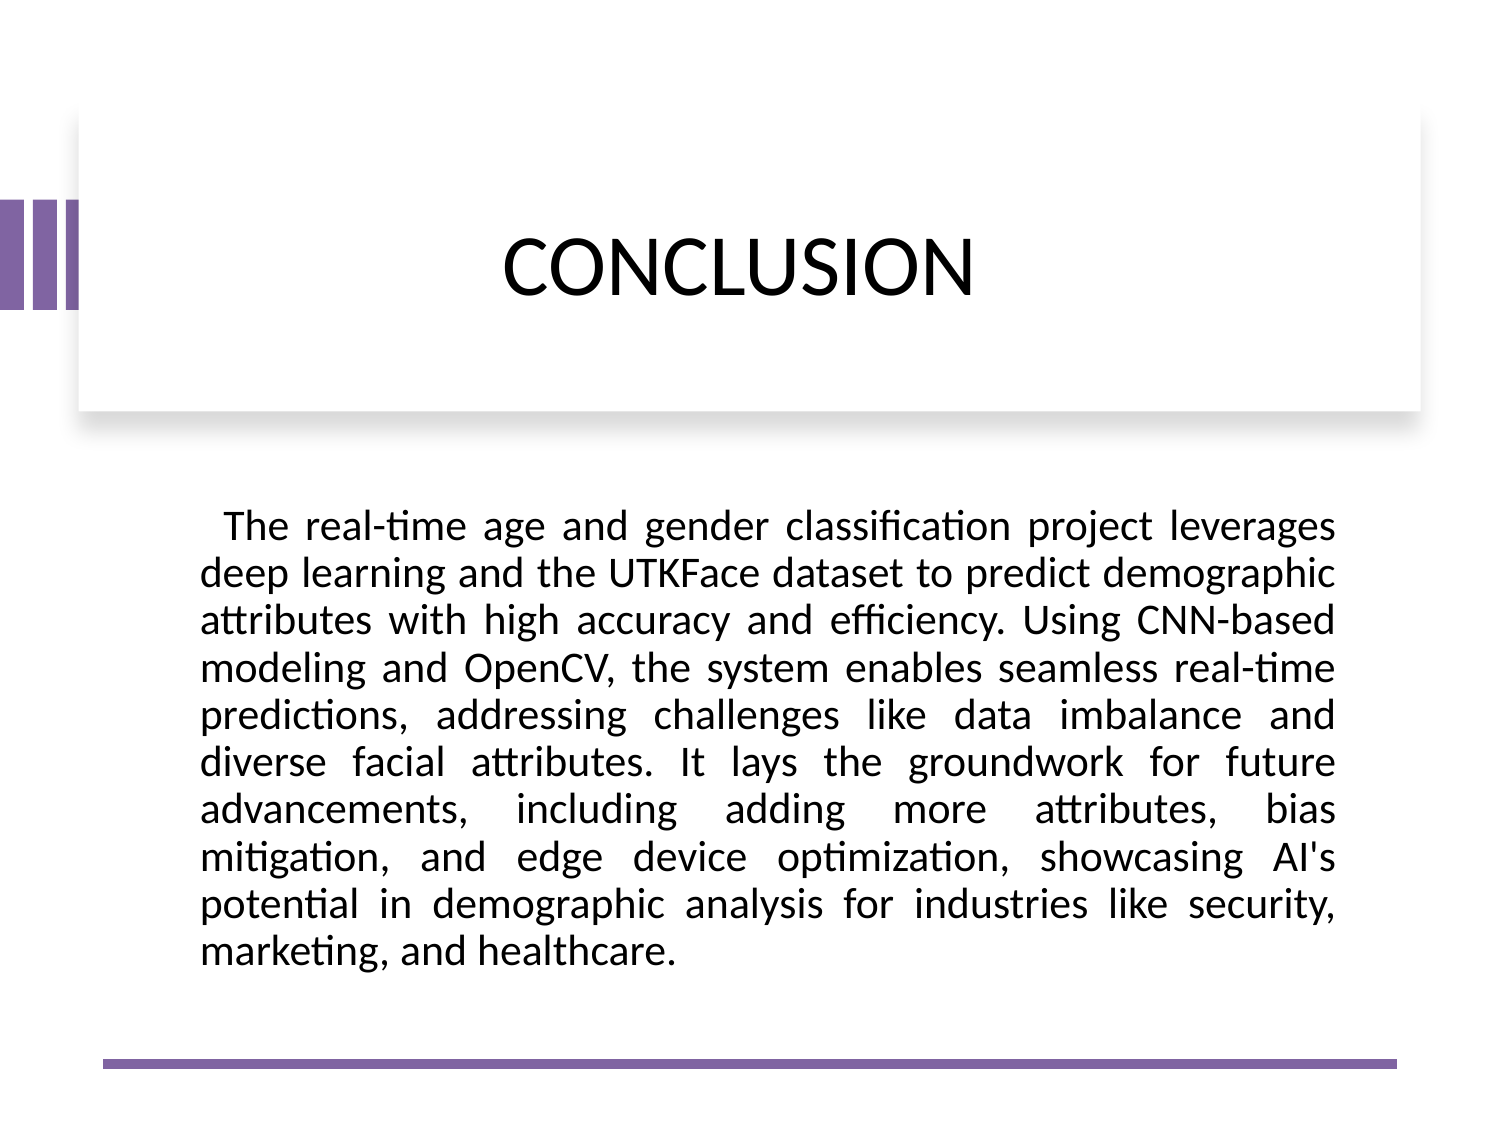

# CONCLUSION

     The real-time age and gender classification project leverages deep learning and the UTKFace dataset to predict demographic attributes with high accuracy and efficiency. Using CNN-based modeling and OpenCV, the system enables seamless real-time predictions, addressing challenges like data imbalance and diverse facial attributes. It lays the groundwork for future advancements, including adding more attributes, bias mitigation, and edge device optimization, showcasing AI's potential in demographic analysis for industries like security, marketing, and healthcare.